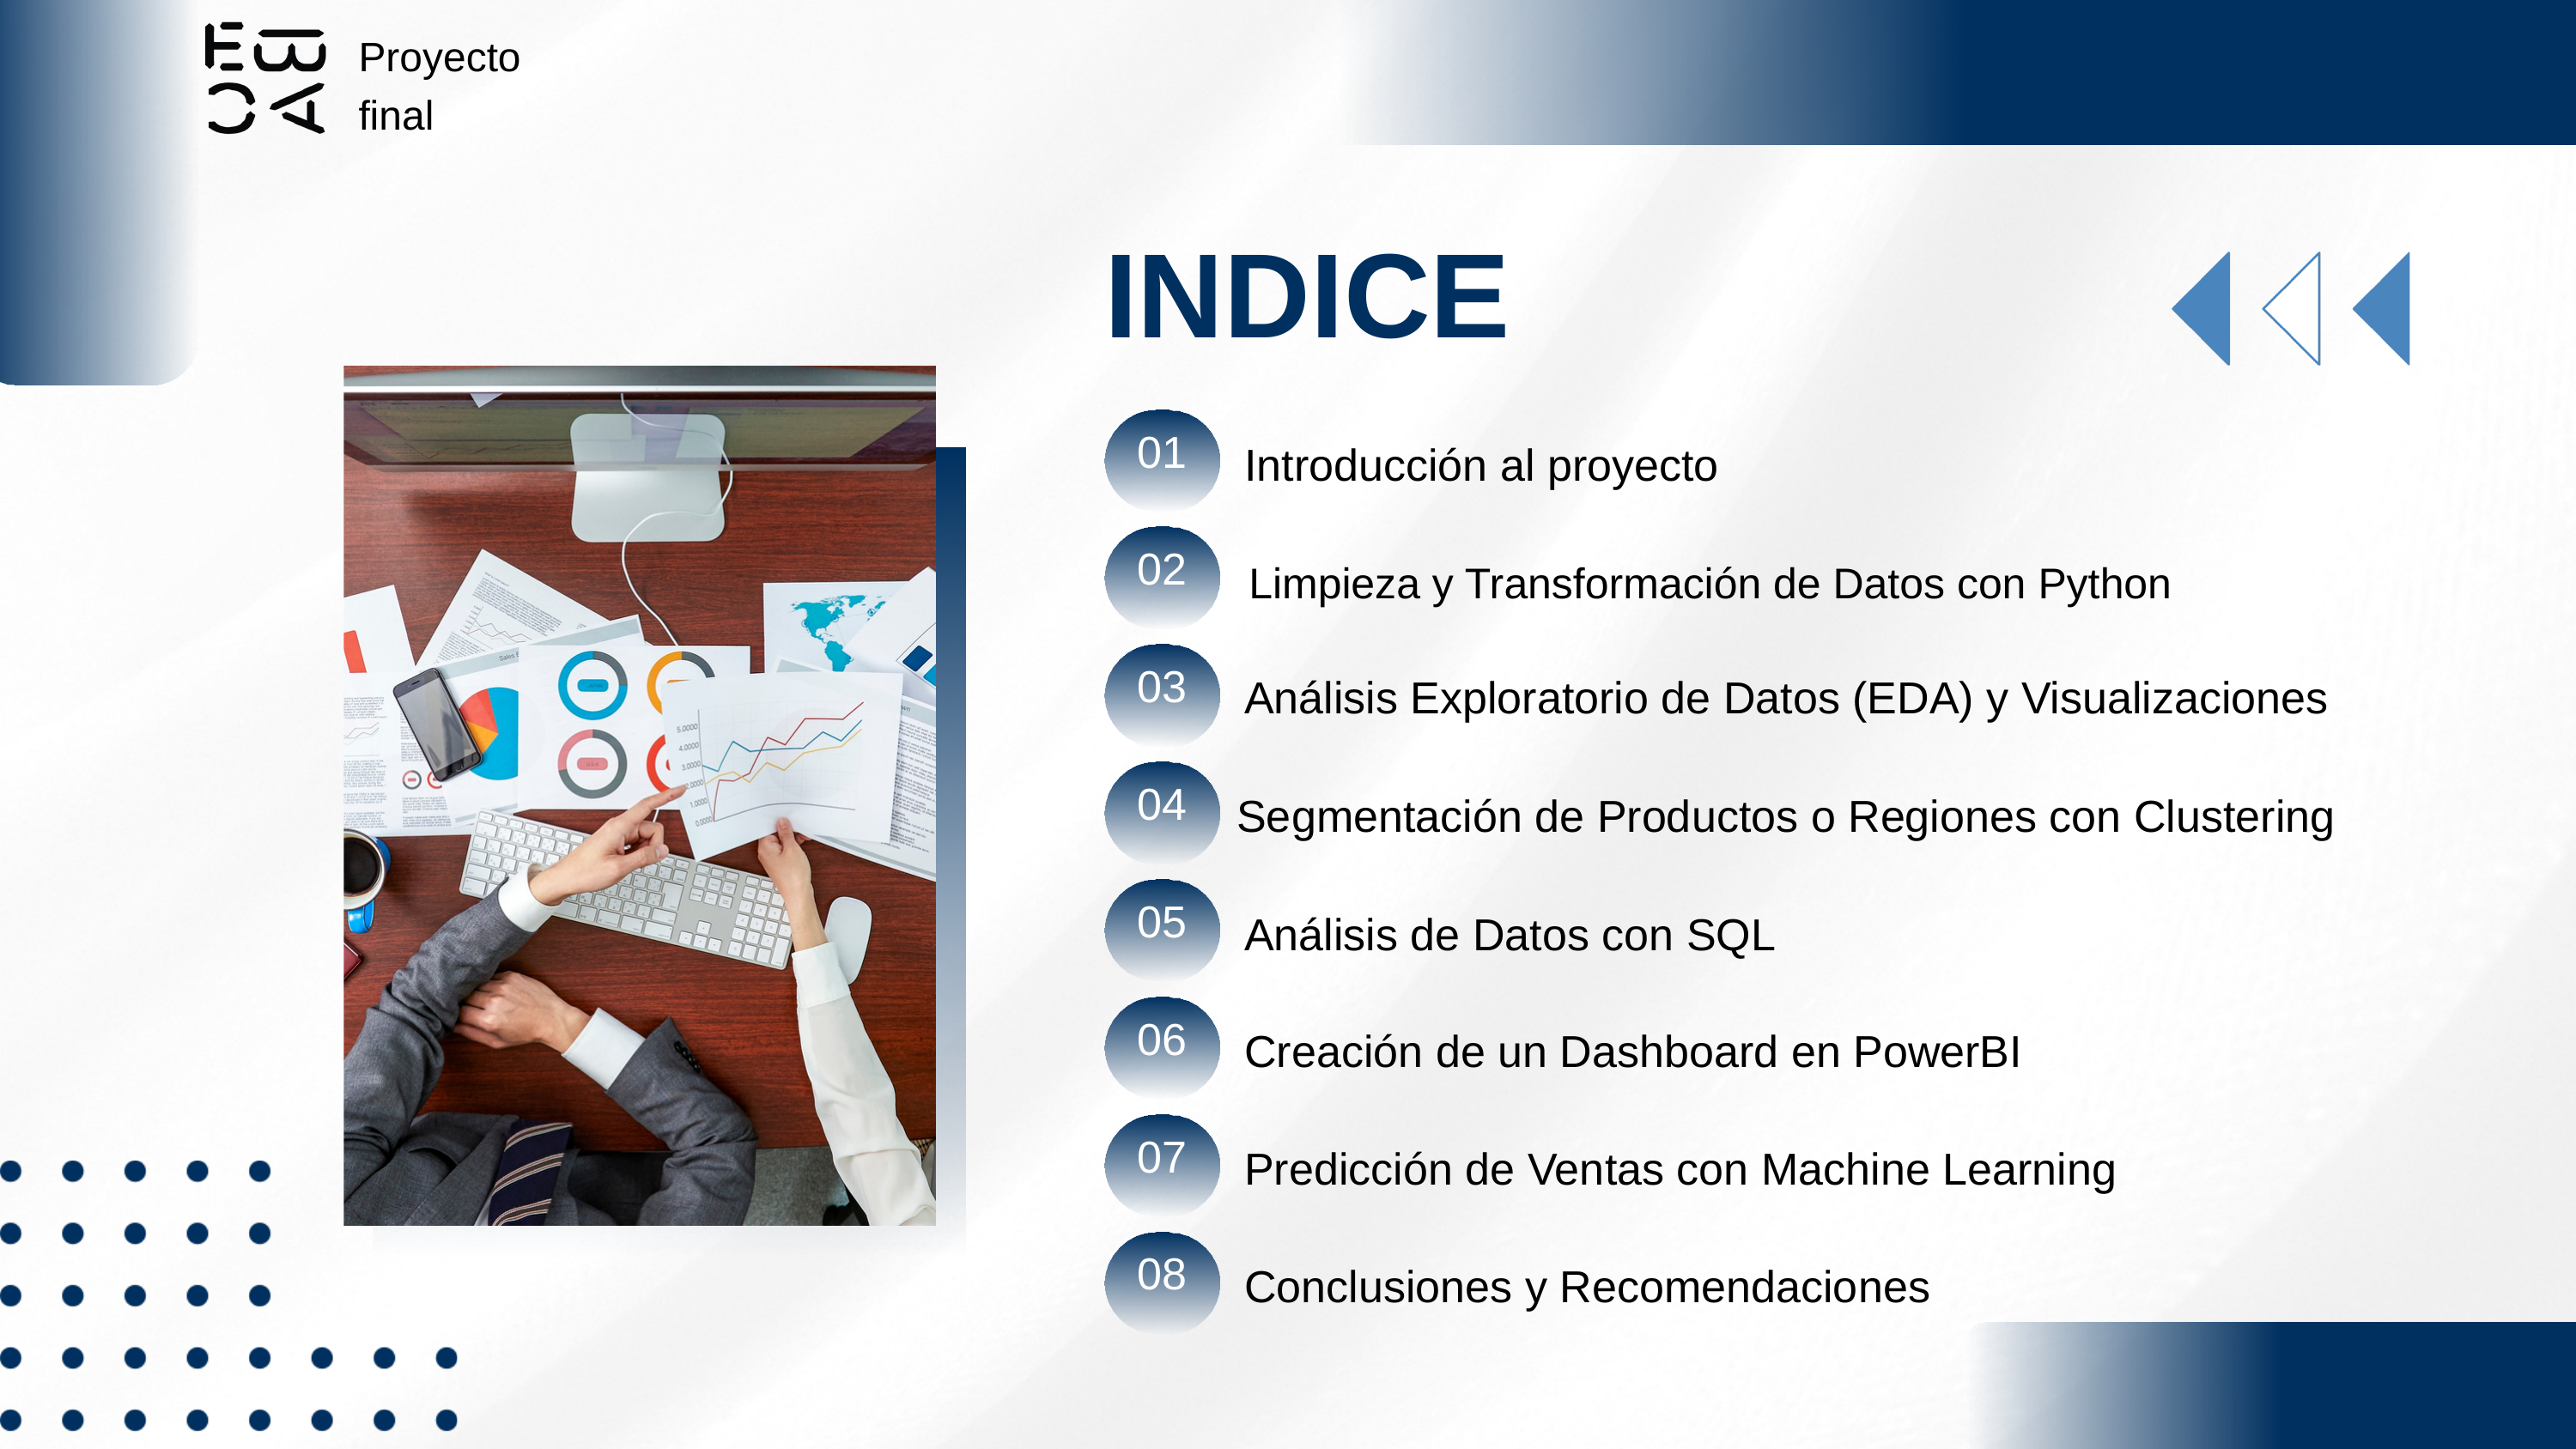

Proyecto final
INDICE

01
Introducción al proyecto

02
 Limpieza y Transformación de Datos con Python

03
Análisis Exploratorio de Datos (EDA) y Visualizaciones

04
Segmentación de Productos o Regiones con Clustering

05
Análisis de Datos con SQL

06
Creación de un Dashboard en PowerBI

07
Predicción de Ventas con Machine Learning

08
Conclusiones y Recomendaciones